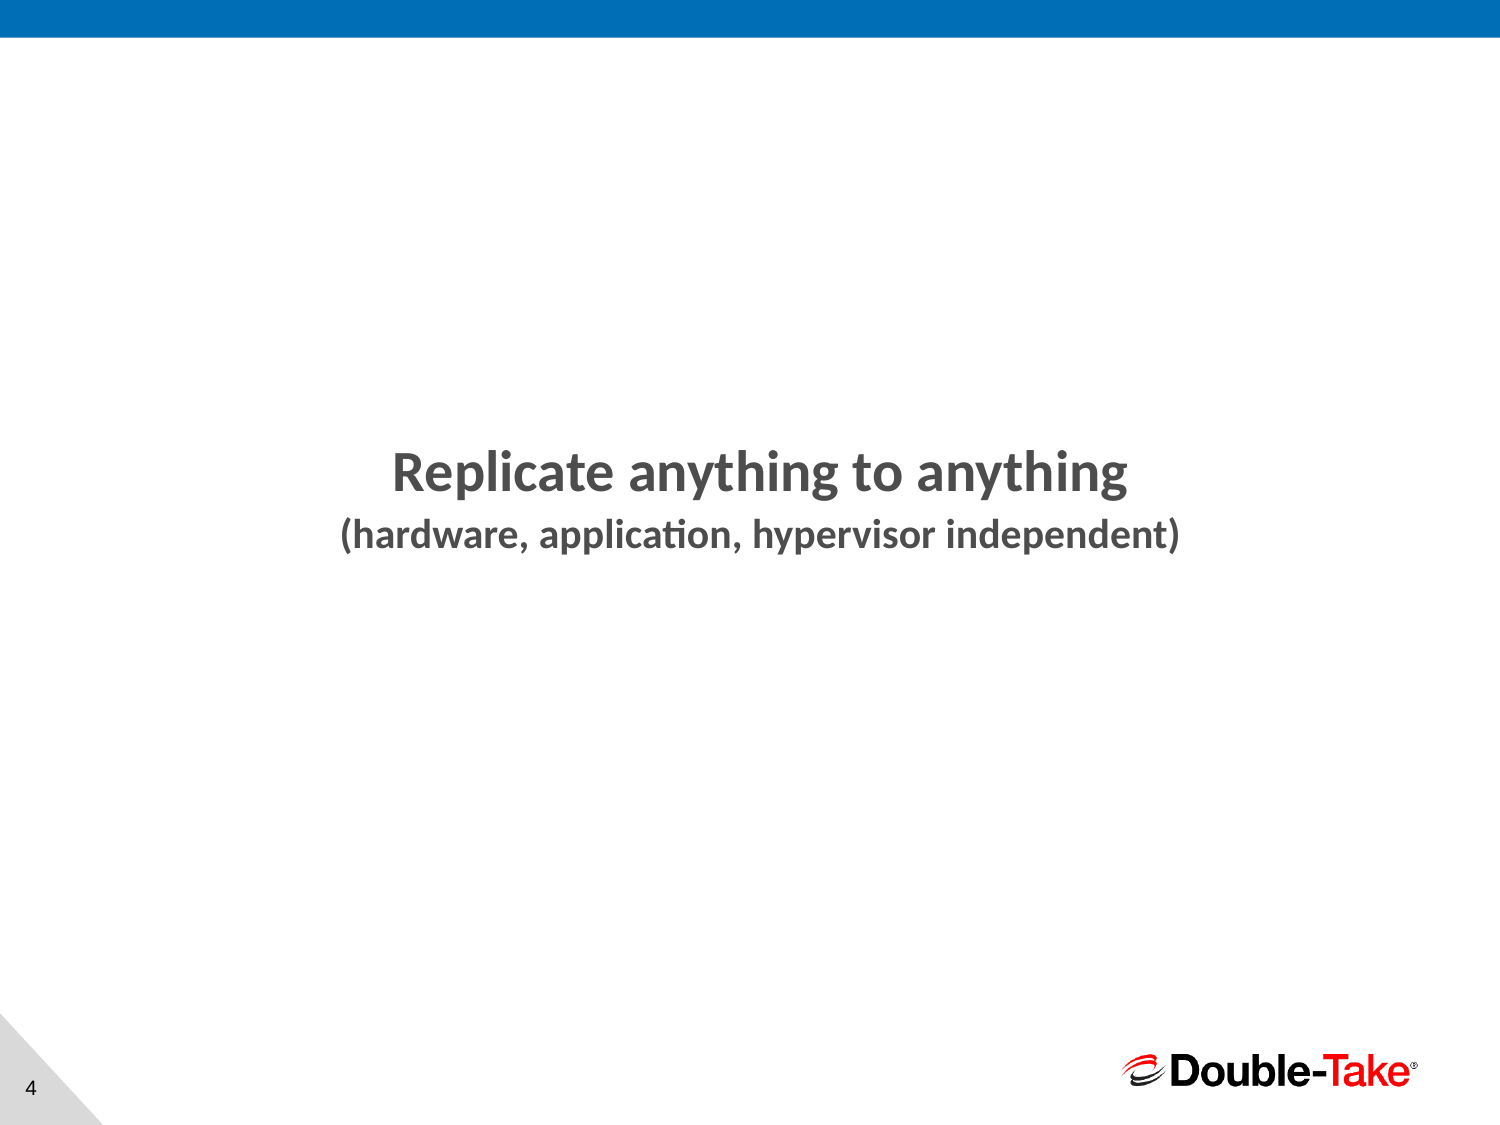

Replicate anything to anything
(hardware, application, hypervisor independent)
4